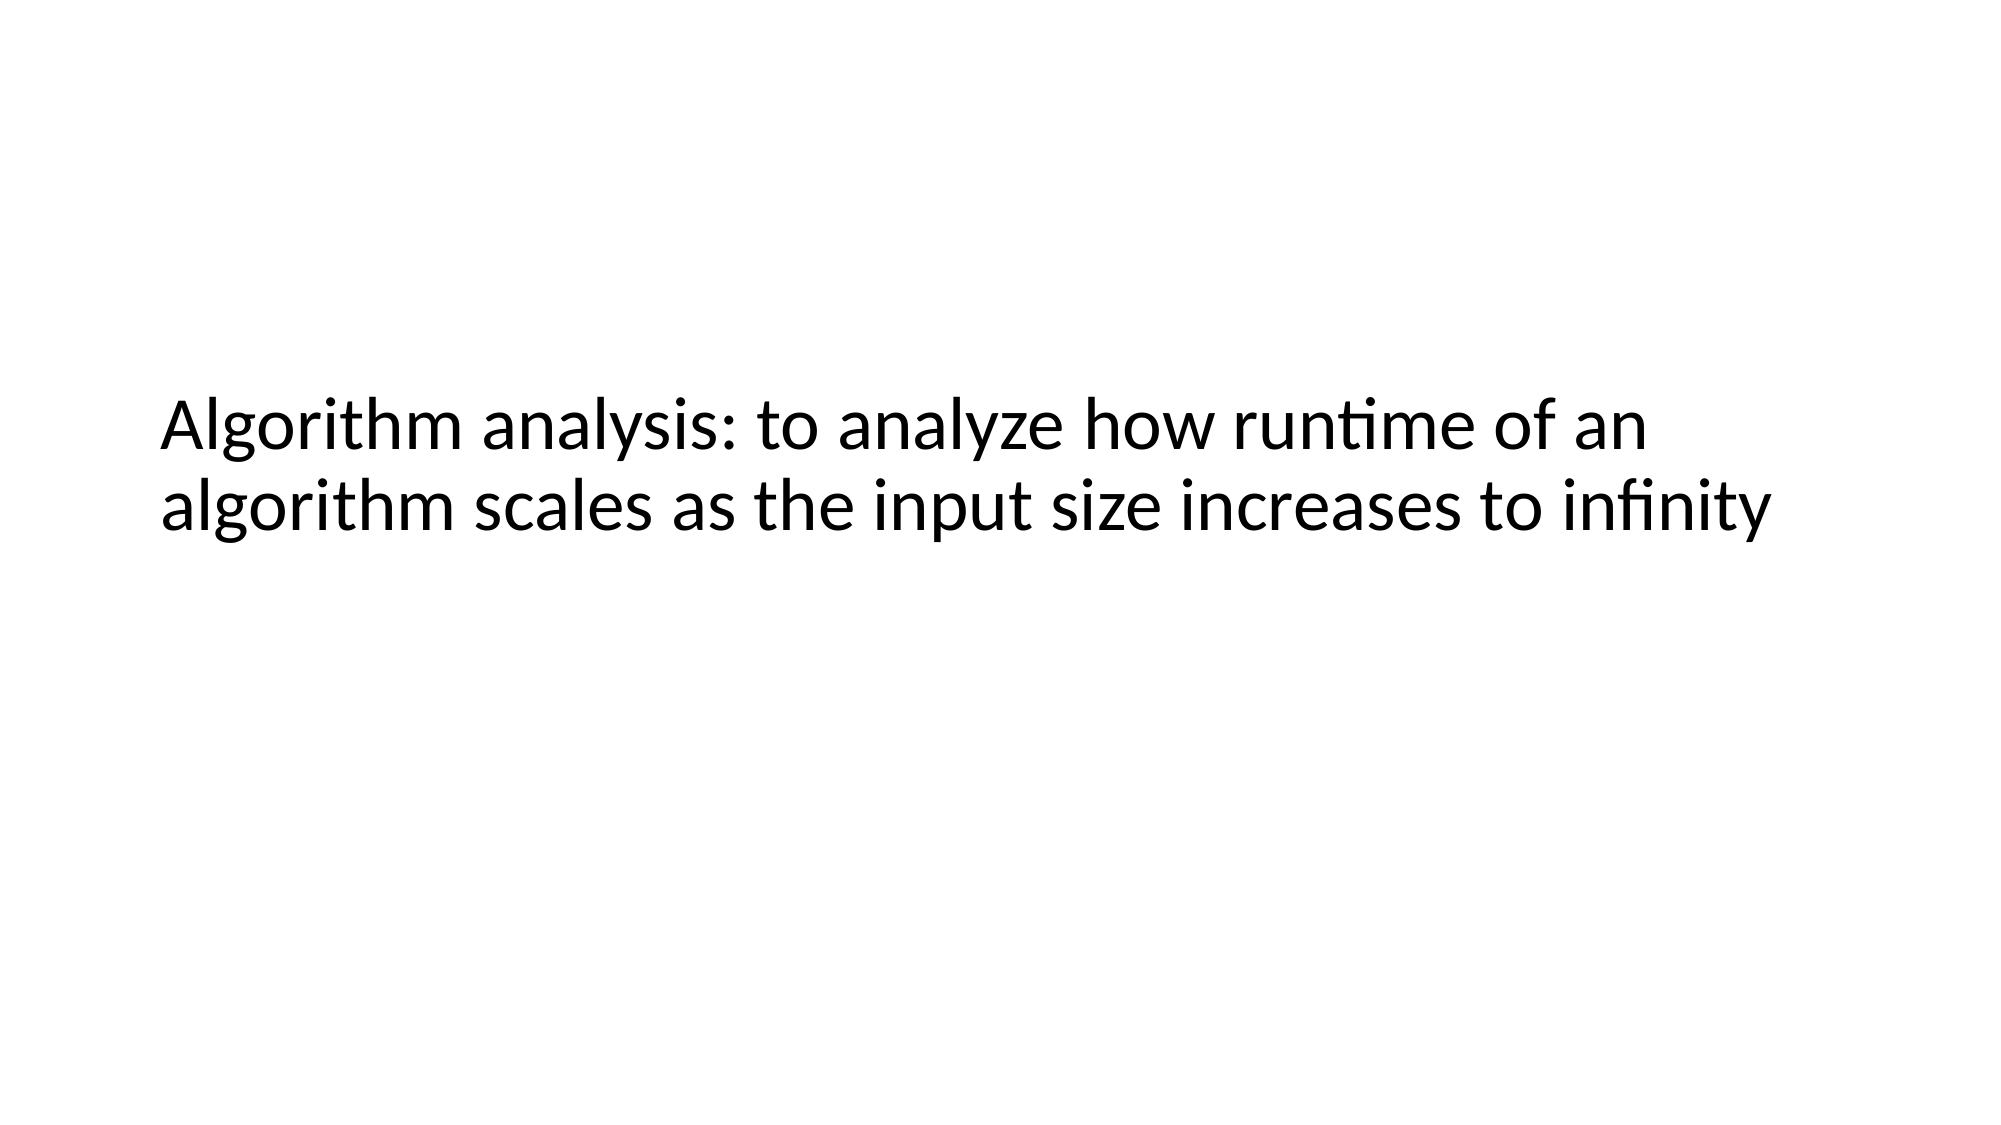

# Algorithm analysis: to analyze how runtime of an algorithm scales as the input size increases to infinity